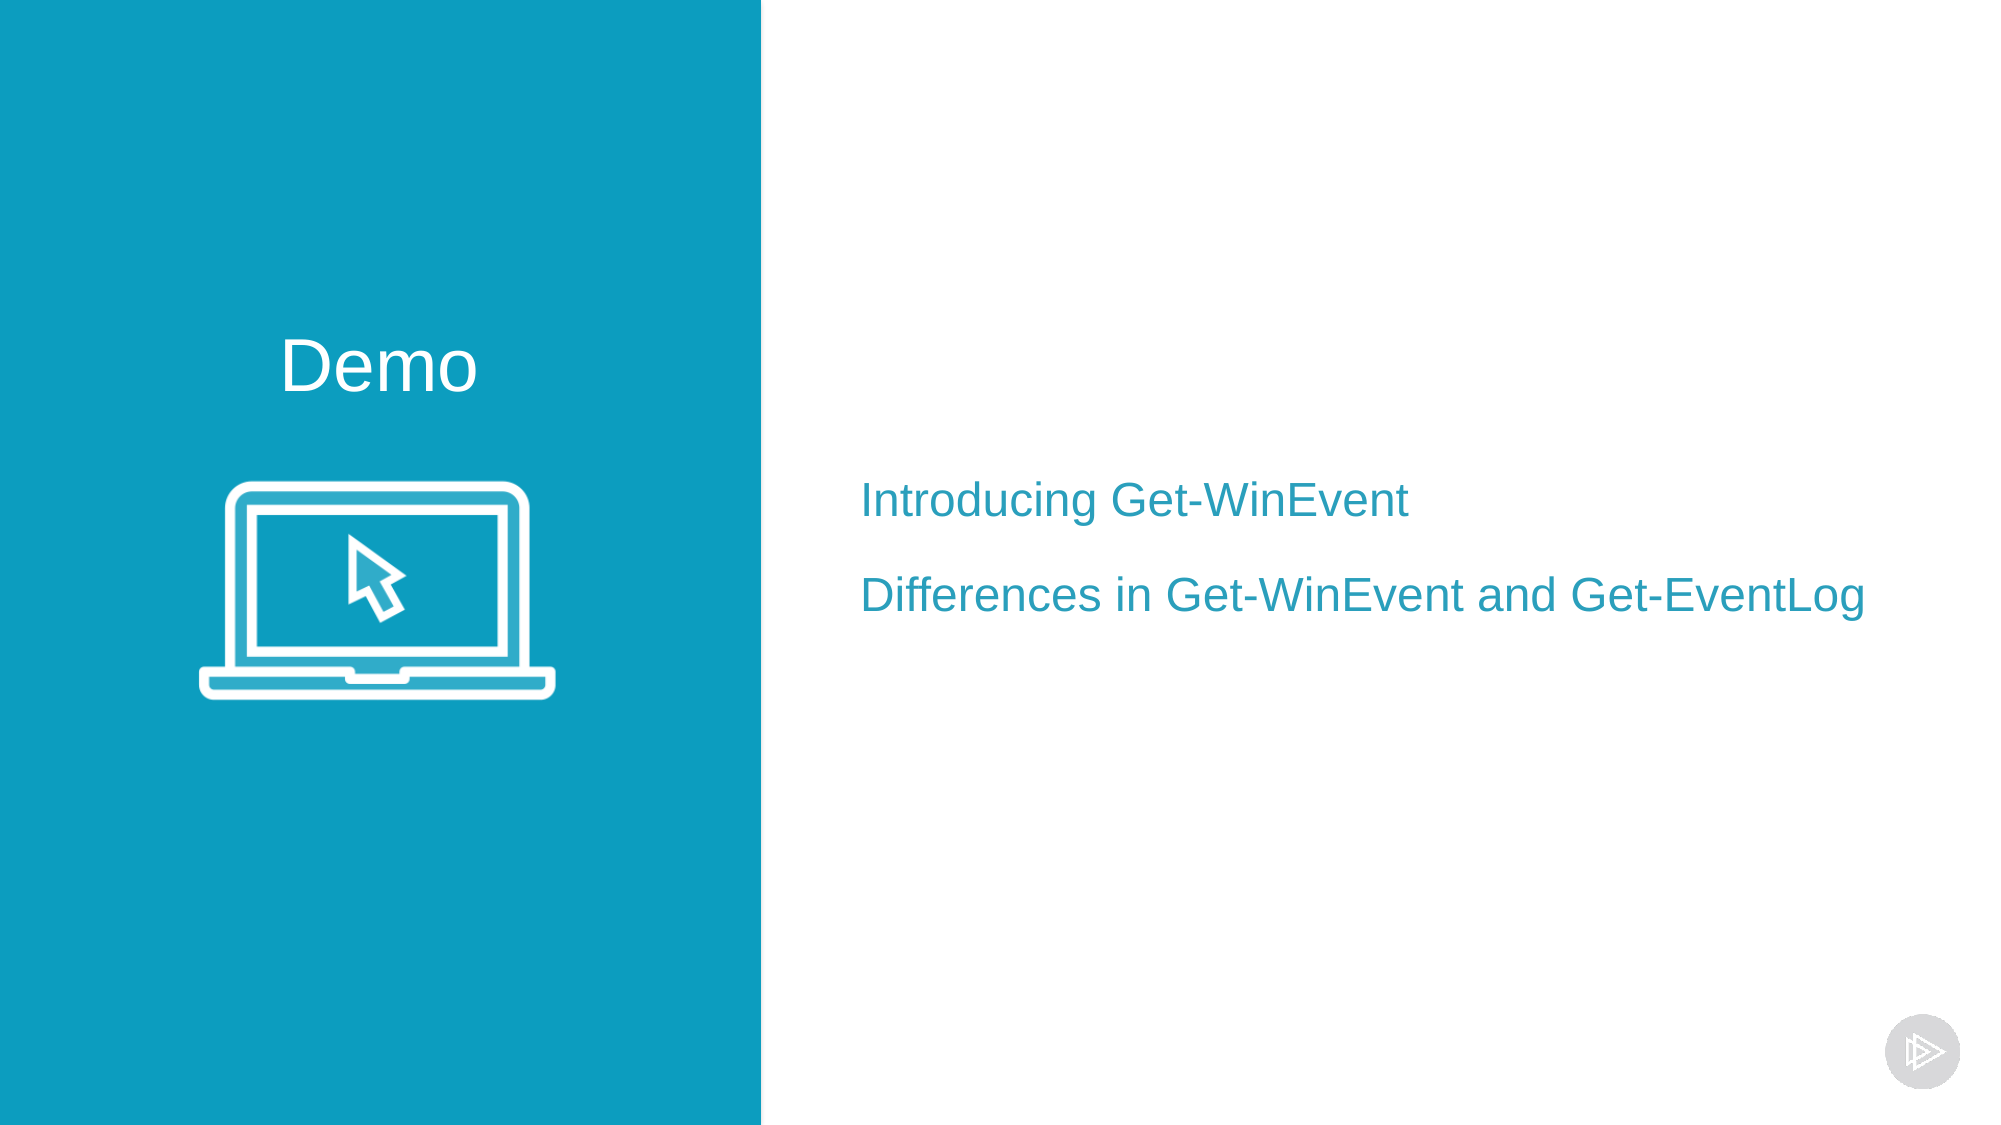

Introducing Get-WinEvent
Differences in Get-WinEvent and Get-EventLog